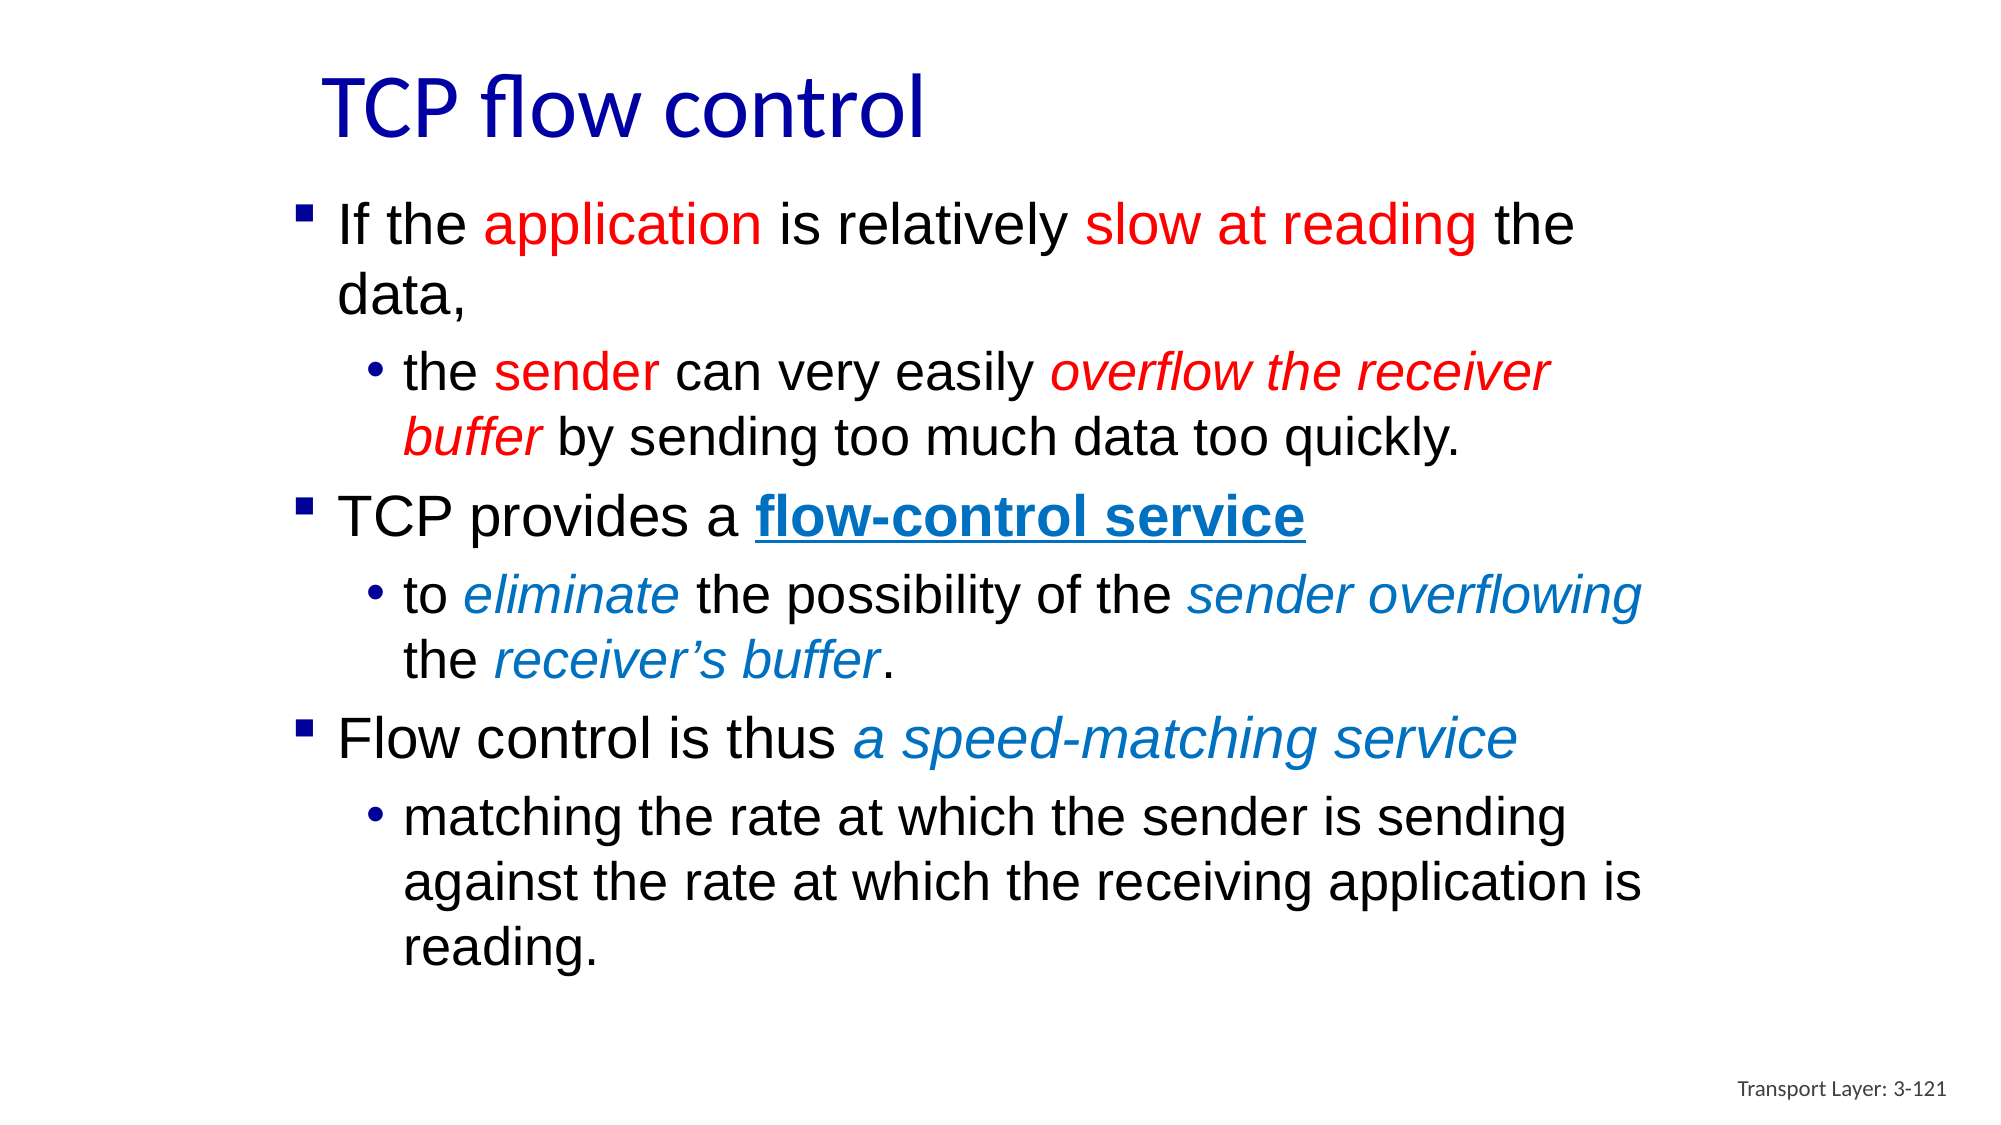

# TCP flow control
If the application is relatively slow at reading the data,
the sender can very easily overflow the receiver buffer by sending too much data too quickly.
TCP provides a flow-control service
to eliminate the possibility of the sender overflowing the receiver’s buffer.
Flow control is thus a speed-matching service
matching the rate at which the sender is sending against the rate at which the receiving application is reading.
Transport Layer: 3-121